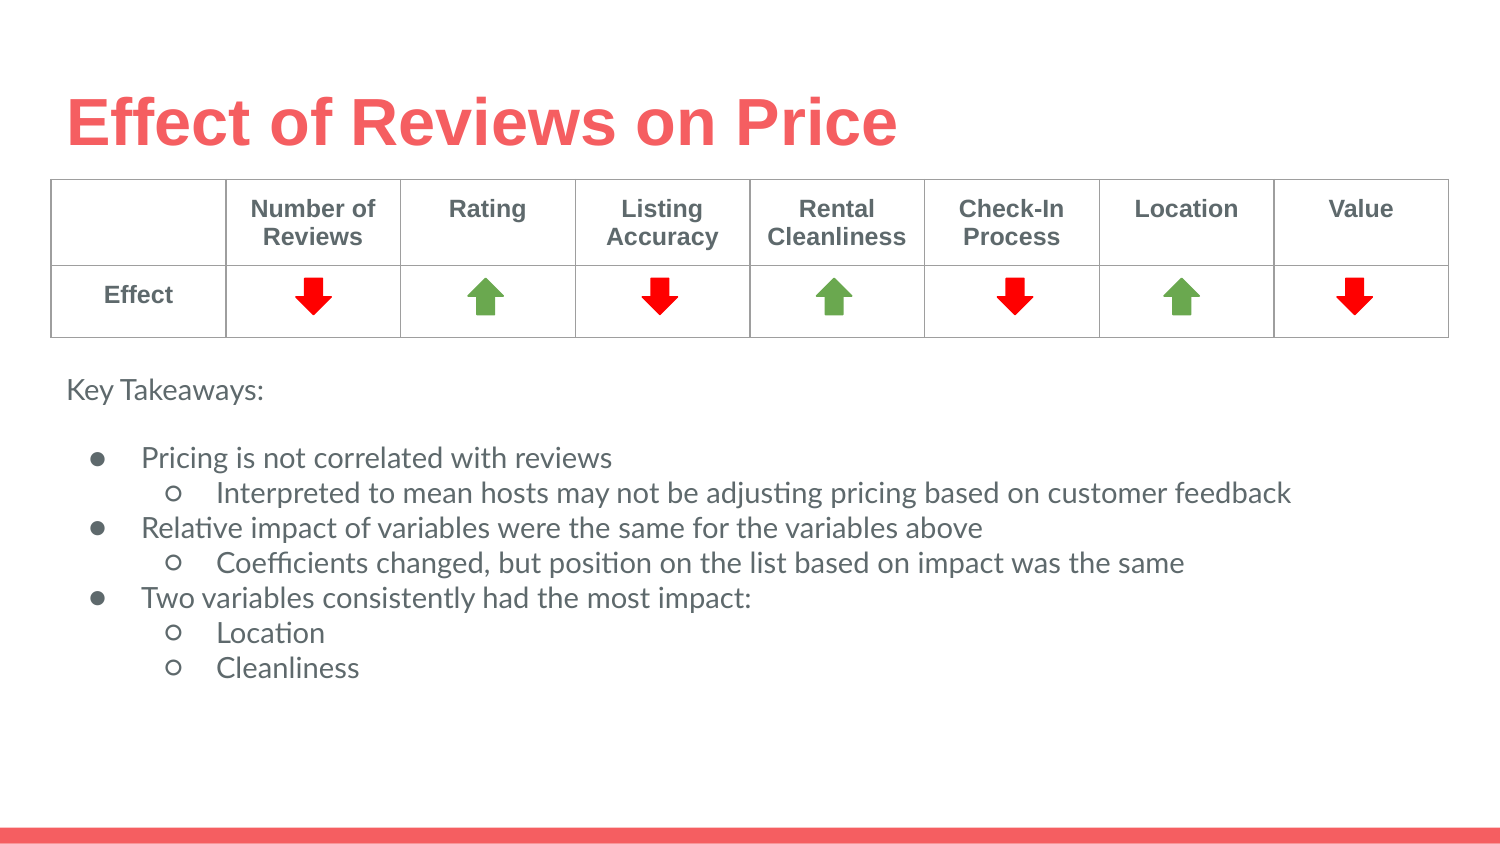

# Effect of Reviews on Price
|  | Number of Reviews | Rating | Listing Accuracy | Rental Cleanliness | Check-In Process | Location | Value |
| --- | --- | --- | --- | --- | --- | --- | --- |
| Effect |  |  |  |  |  |  |  |

Key Takeaways:
Pricing is not correlated with reviews
Interpreted to mean hosts may not be adjusting pricing based on customer feedback
Relative impact of variables were the same for the variables above
Coefficients changed, but position on the list based on impact was the same
Two variables consistently had the most impact:
Location
Cleanliness